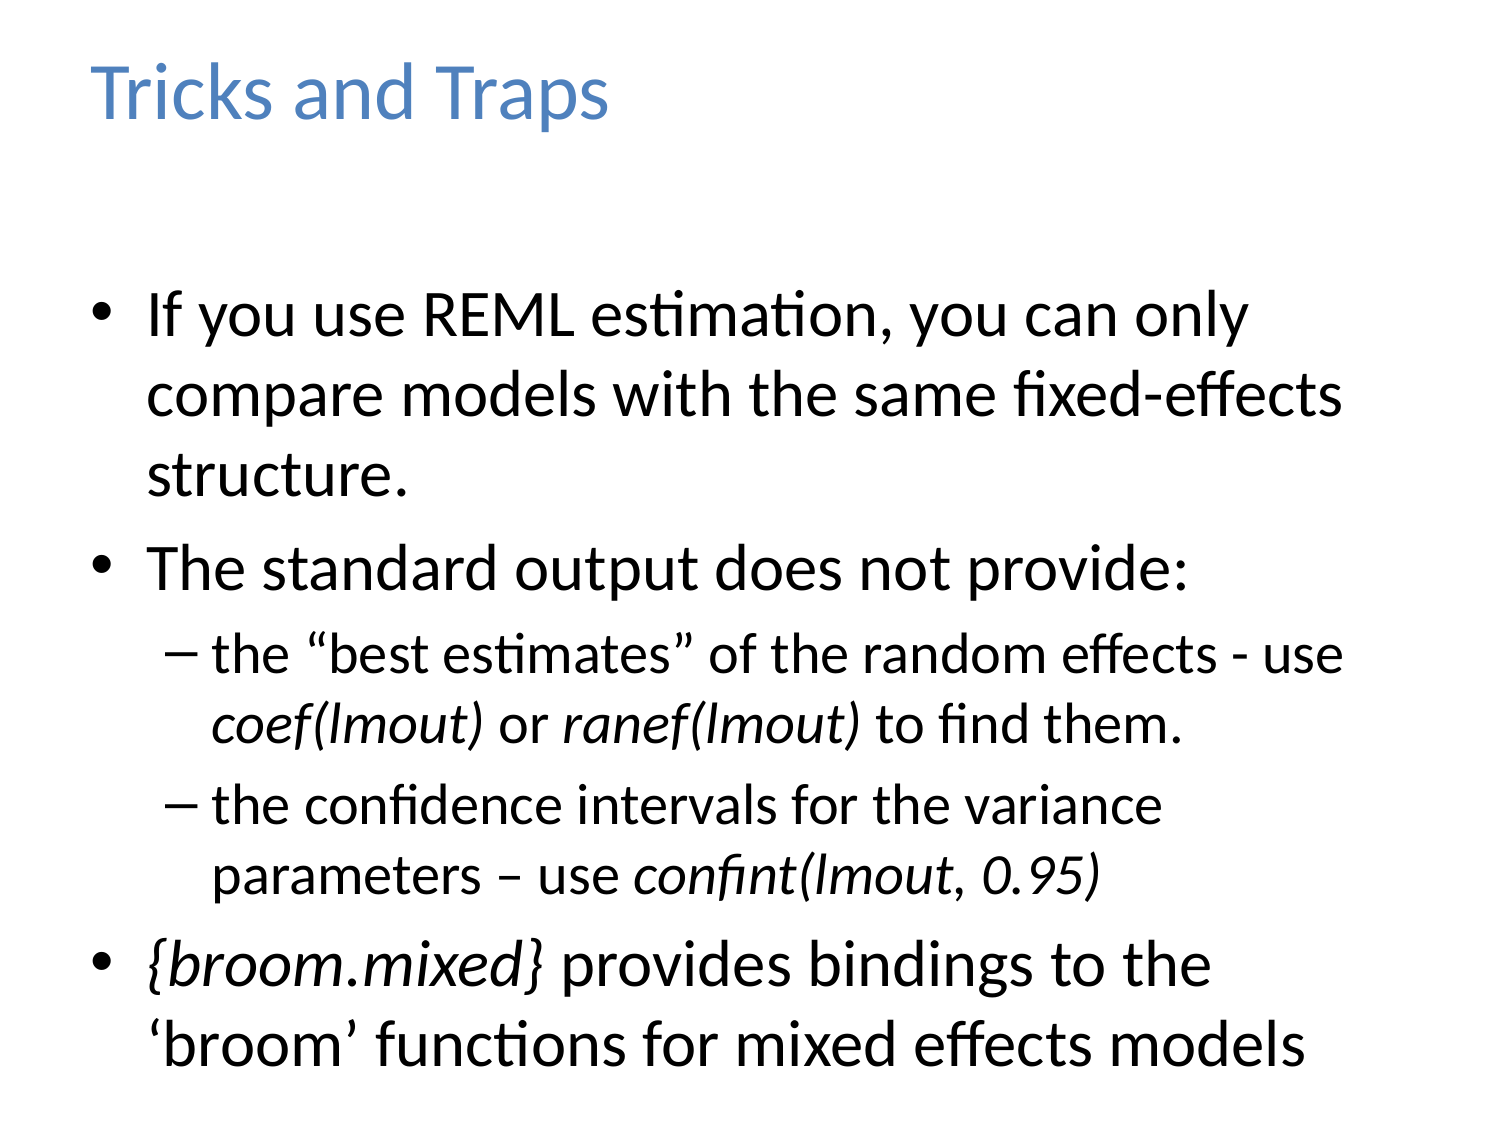

# Tricks and Traps
If you use REML estimation, you can only compare models with the same fixed-effects structure.
The standard output does not provide:
the “best estimates” of the random effects - use coef(lmout) or ranef(lmout) to find them.
the confidence intervals for the variance parameters – use confint(lmout, 0.95)
{broom.mixed} provides bindings to the ‘broom’ functions for mixed effects models